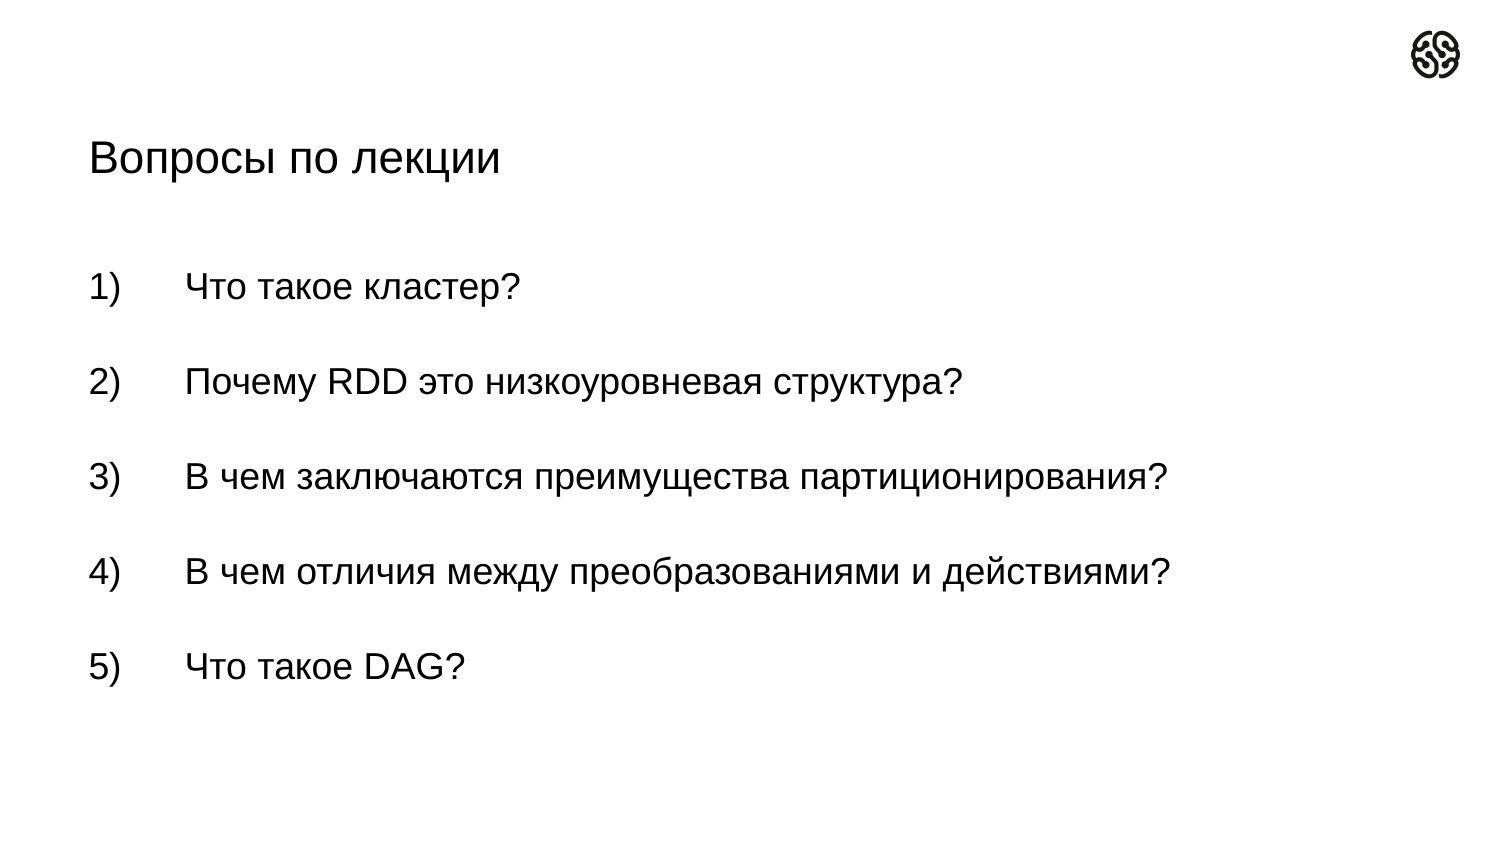

# Вопросы по лекции

1)      Что такое кластер?
2)      Почему RDD это низкоуровневая структура?
3)      В чем заключаются преимущества партиционирования?
4)      В чем отличия между преобразованиями и действиями?
5)      Что такое DAG?